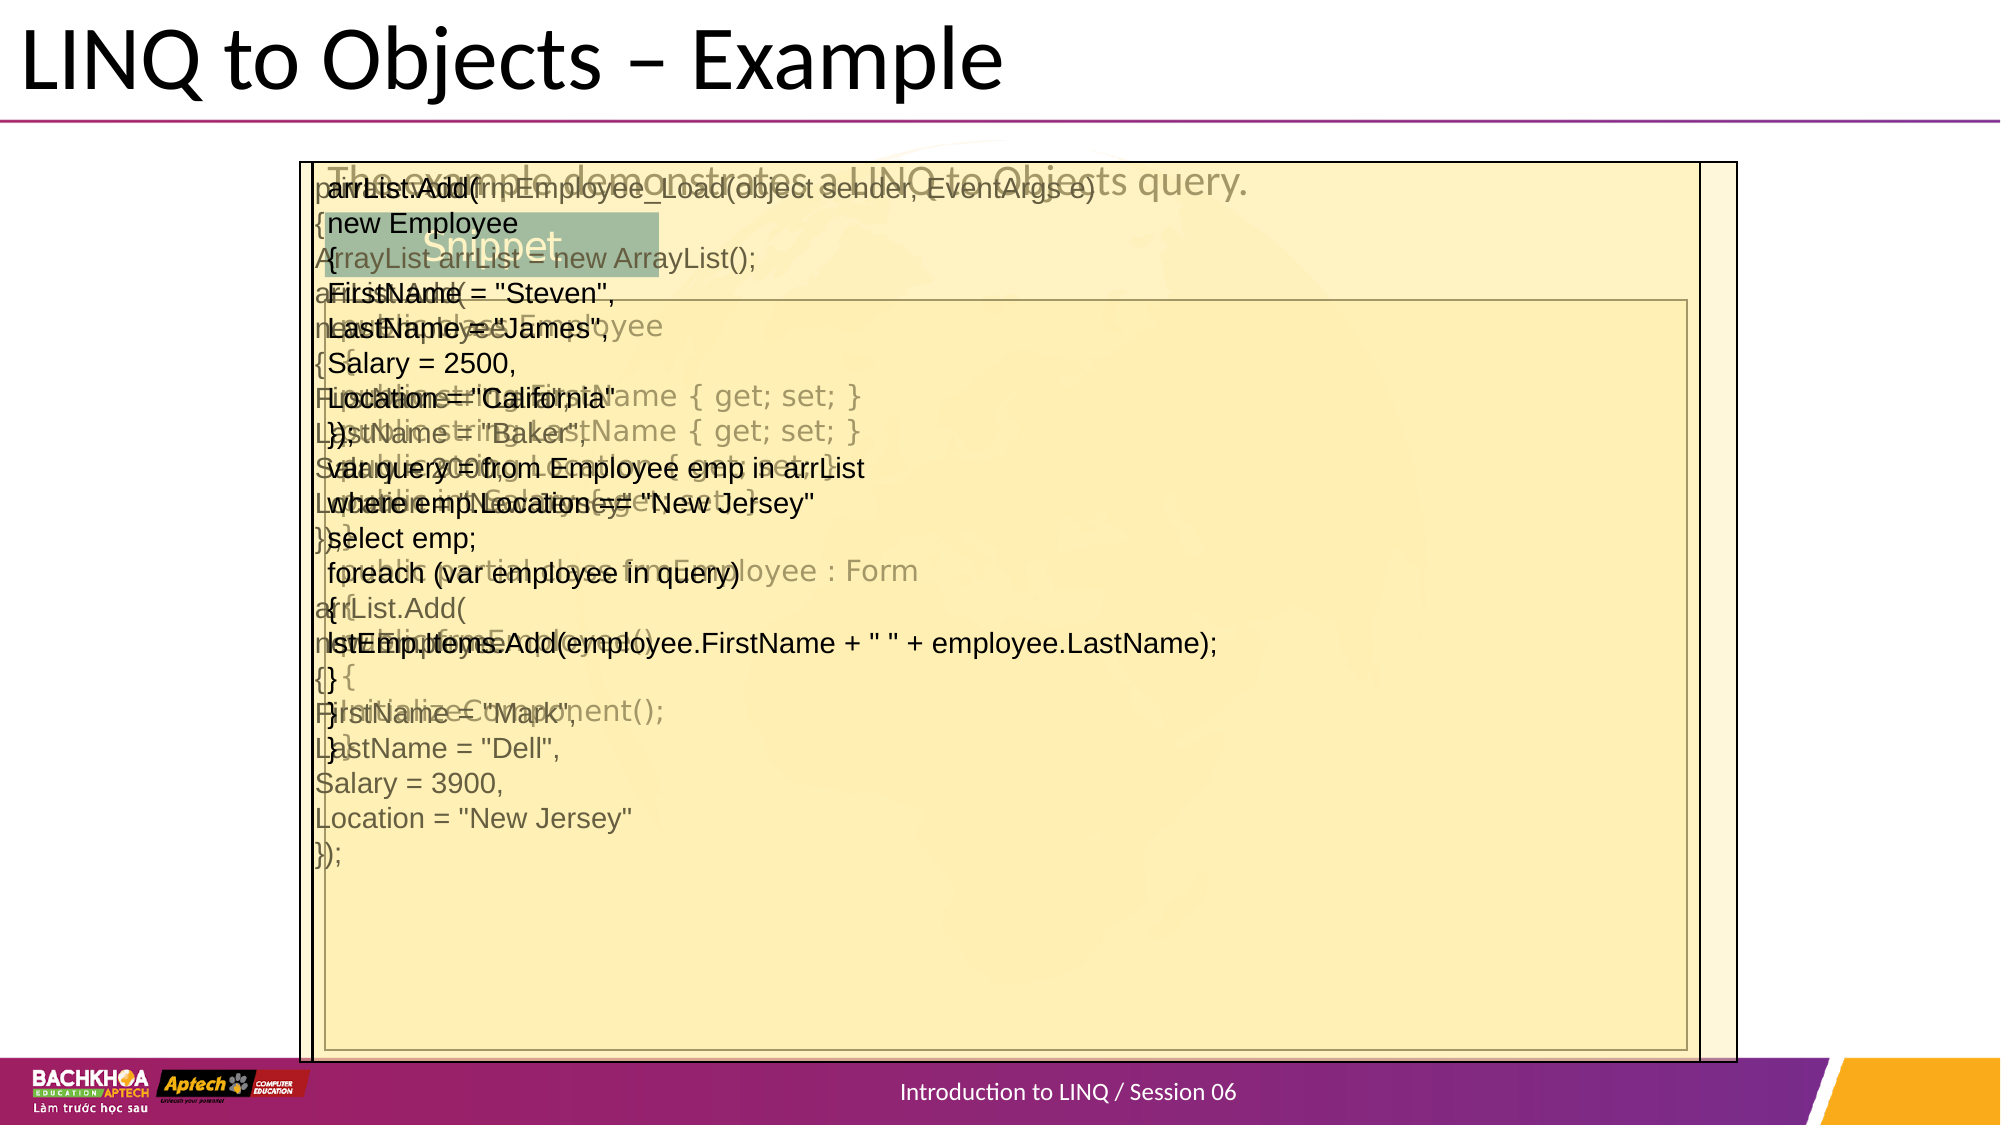

# LINQ to Objects – Example

The example demonstrates a LINQ to Objects query.

private void frmEmployee_Load(object sender, EventArgs e)
{
ArrayList arrList = new ArrayList();
arrList.Add(
new Employee
{
FirstName = "Lara",
LastName = "Baker",
Salary = 2000,
Location = "New Jersey"
});

arrList.Add(
new Employee
{
FirstName = "Mark",
LastName = "Dell",
Salary = 3900,
Location = "New Jersey"
});

arrList.Add(
new Employee
{
FirstName = "Steven",
LastName = "James",
Salary = 2500,
Location = "California"
});
var query = from Employee emp in arrList
where emp.Location == "New Jersey"
select emp;
foreach (var employee in query)
{
lstEmp.Items.Add(employee.FirstName + " " + employee.LastName);
}
}
}

Snippet
public class Employee
{
public string FirstName { get; set; }
public string LastName { get; set; }
public string Location { get; set; }
public int Salary { get; set; }
}
public partial class frmEmployee : Form
{
public frmEmployee()
{
InitializeComponent();
}

Introduction to LINQ / Session 06